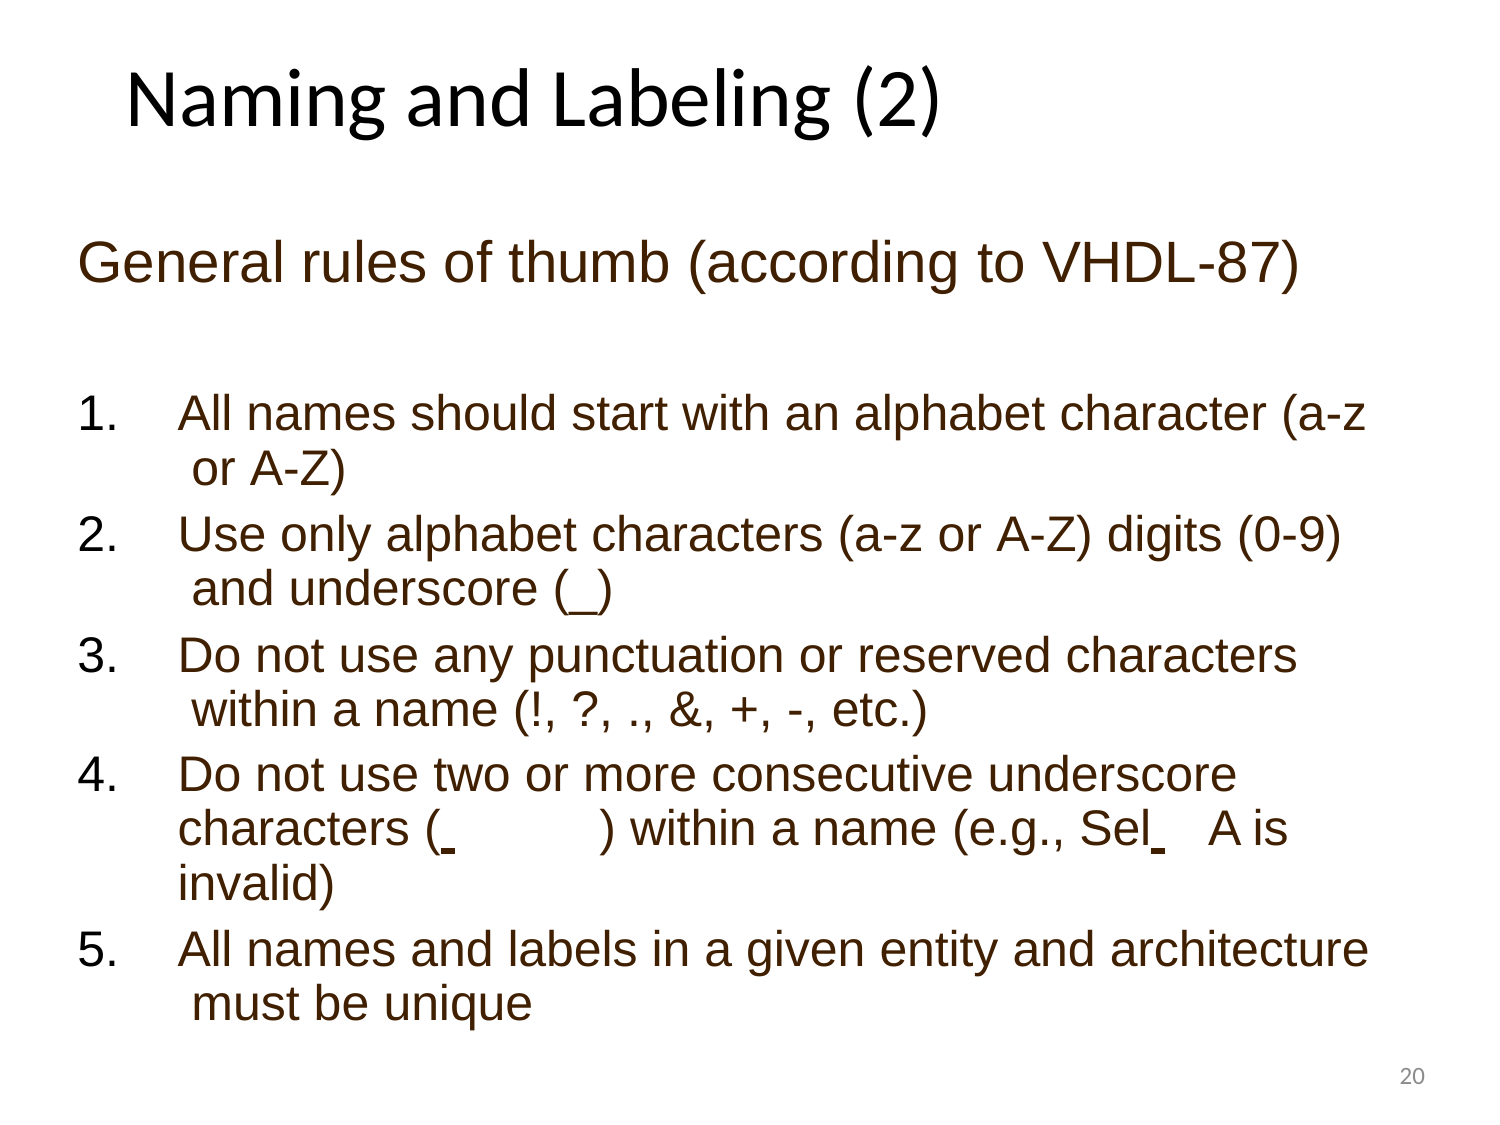

20
# Naming and Labeling (2)
General rules of thumb (according to VHDL-87)

All names should start with an alphabet character (a-z  or A-Z)
Use only alphabet characters (a-z or A-Z) digits (0-9)  and underscore (_)
Do not use any punctuation or reserved characters  within a name (!, ?, ., &, +, -, etc.)
Do not use two or more consecutive underscore  characters ( 	) within a name (e.g., Sel 	A is invalid)
All names and labels in a given entity and architecture  must be unique